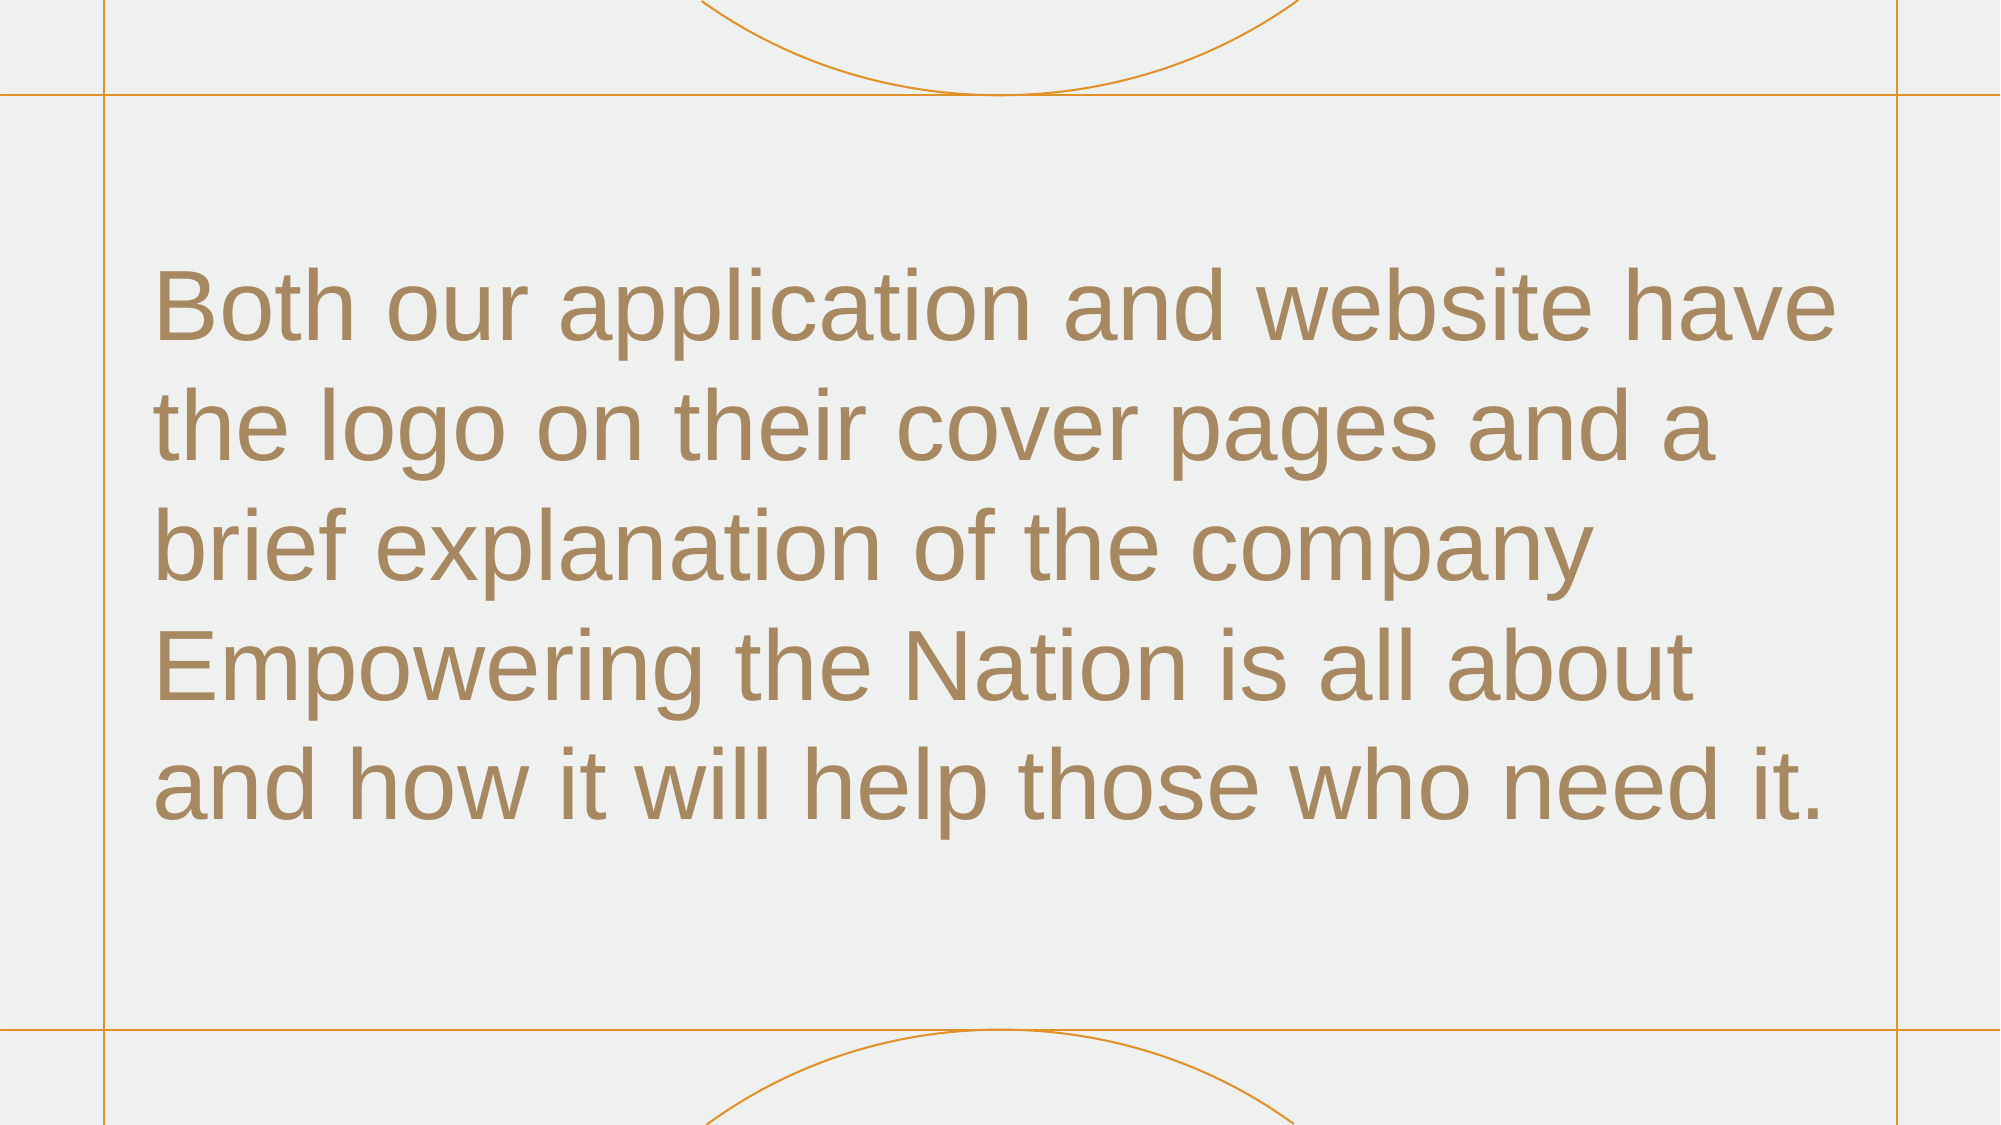

# Both our application and website have the logo on their cover pages and a brief explanation of the company Empowering the Nation is all about and how it will help those who need it.